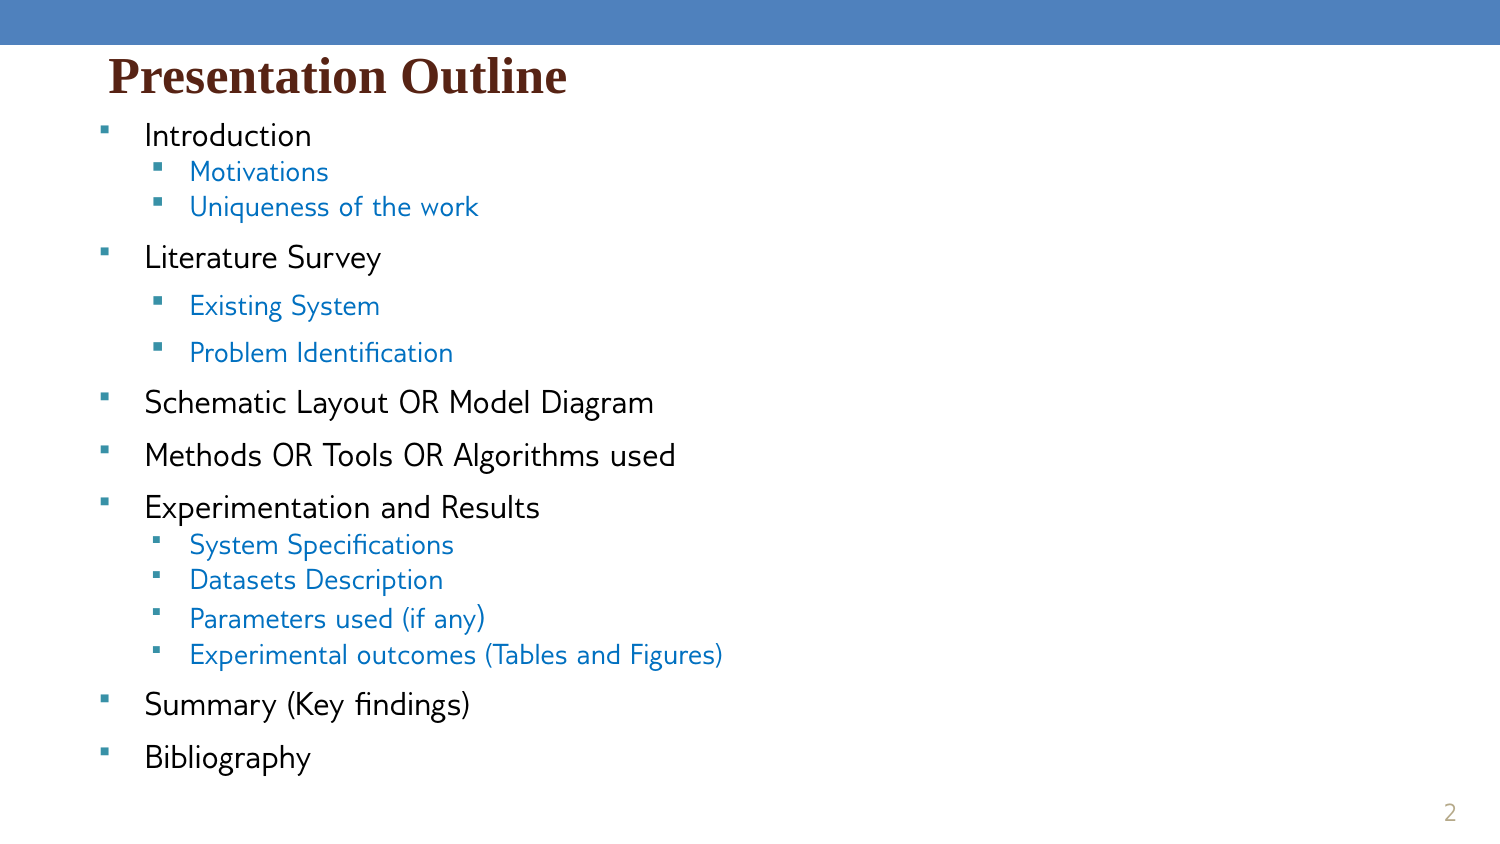

Presentation Outline
Introduction
Motivations
Uniqueness of the work
Literature Survey
Existing System
Problem Identification
Schematic Layout OR Model Diagram
Methods OR Tools OR Algorithms used
Experimentation and Results
System Specifications
Datasets Description
Parameters used (if any)
Experimental outcomes (Tables and Figures)
Summary (Key findings)
Bibliography
2